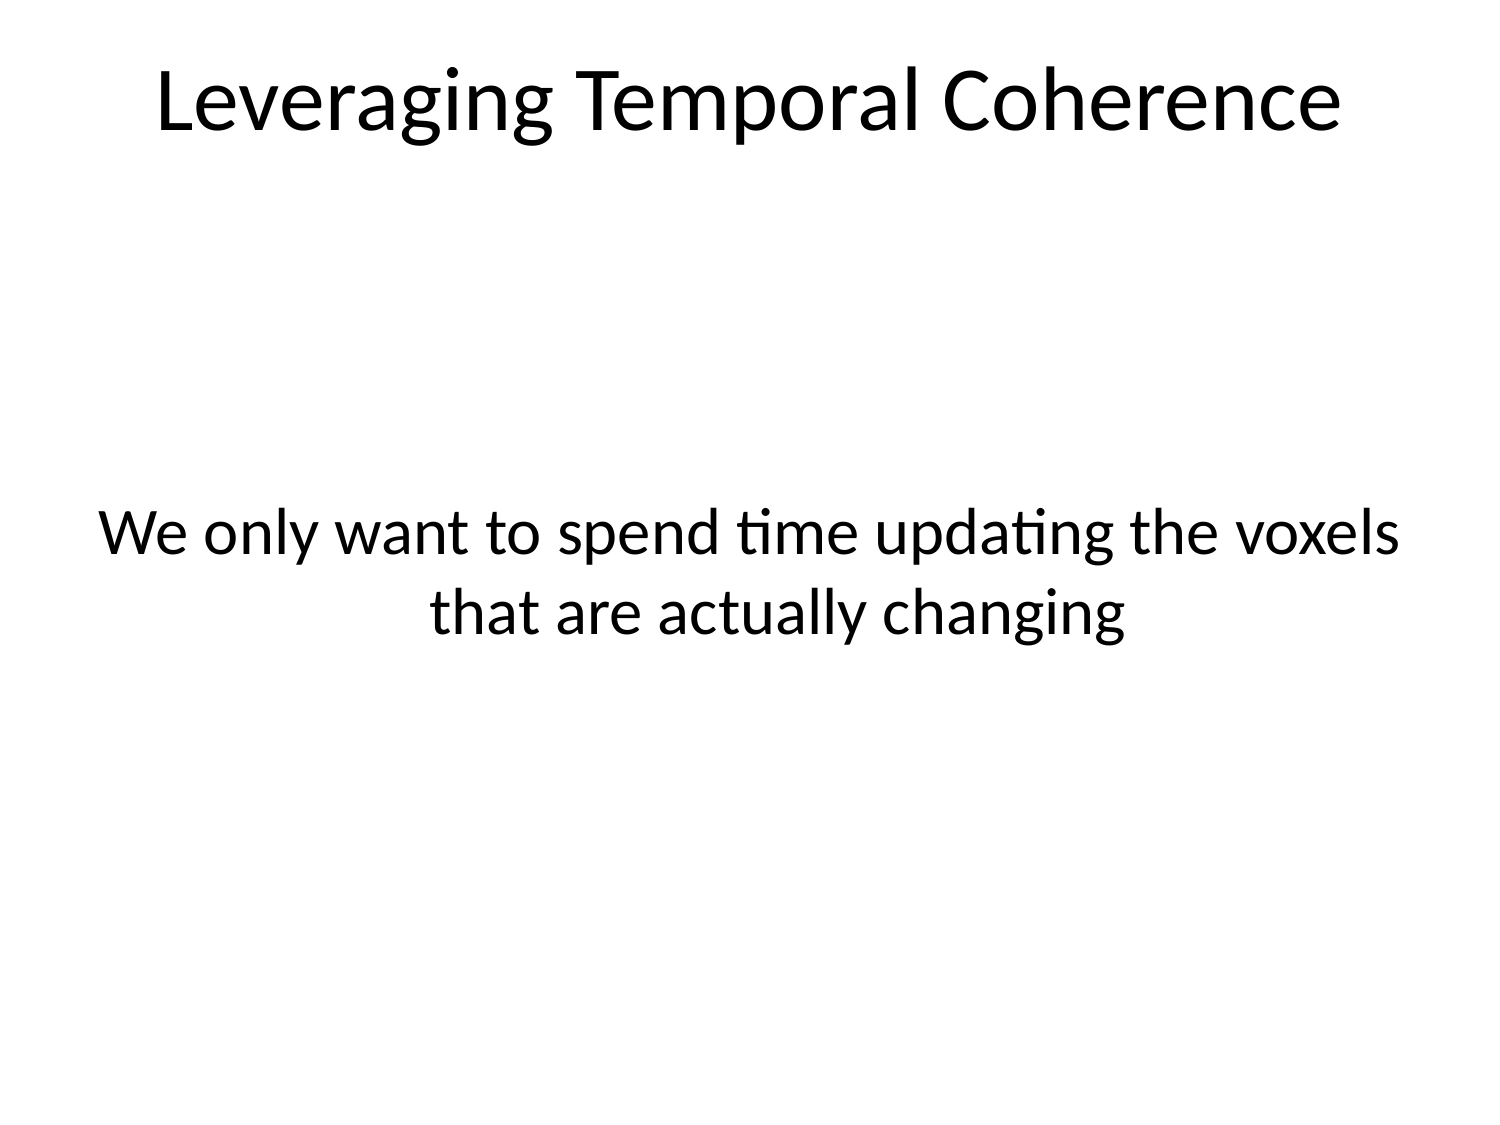

# Leveraging Temporal Coherence
We only want to spend time updating the voxels that are actually changing